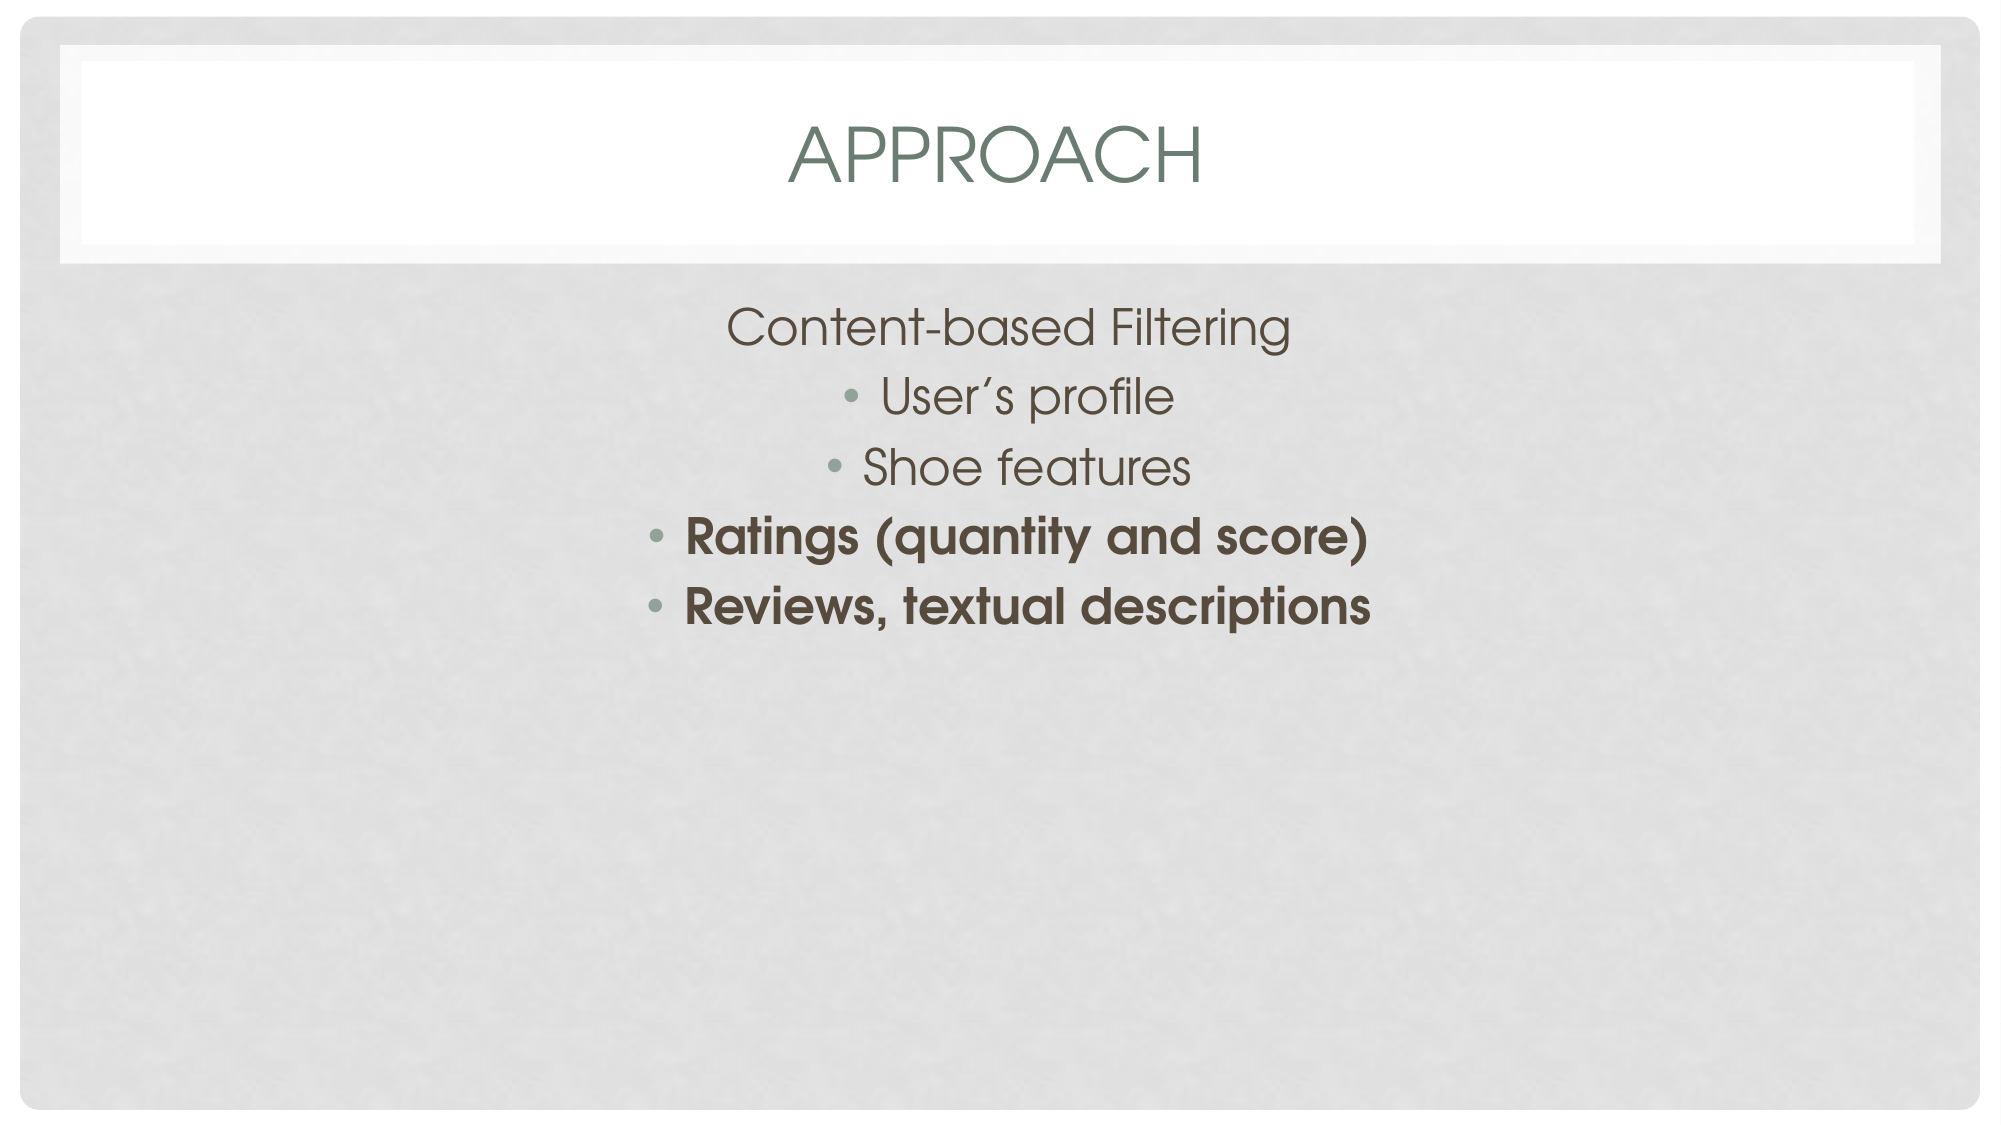

# Approach
Content-based Filtering
User’s profile
Shoe features
Ratings (quantity and score)
Reviews, textual descriptions